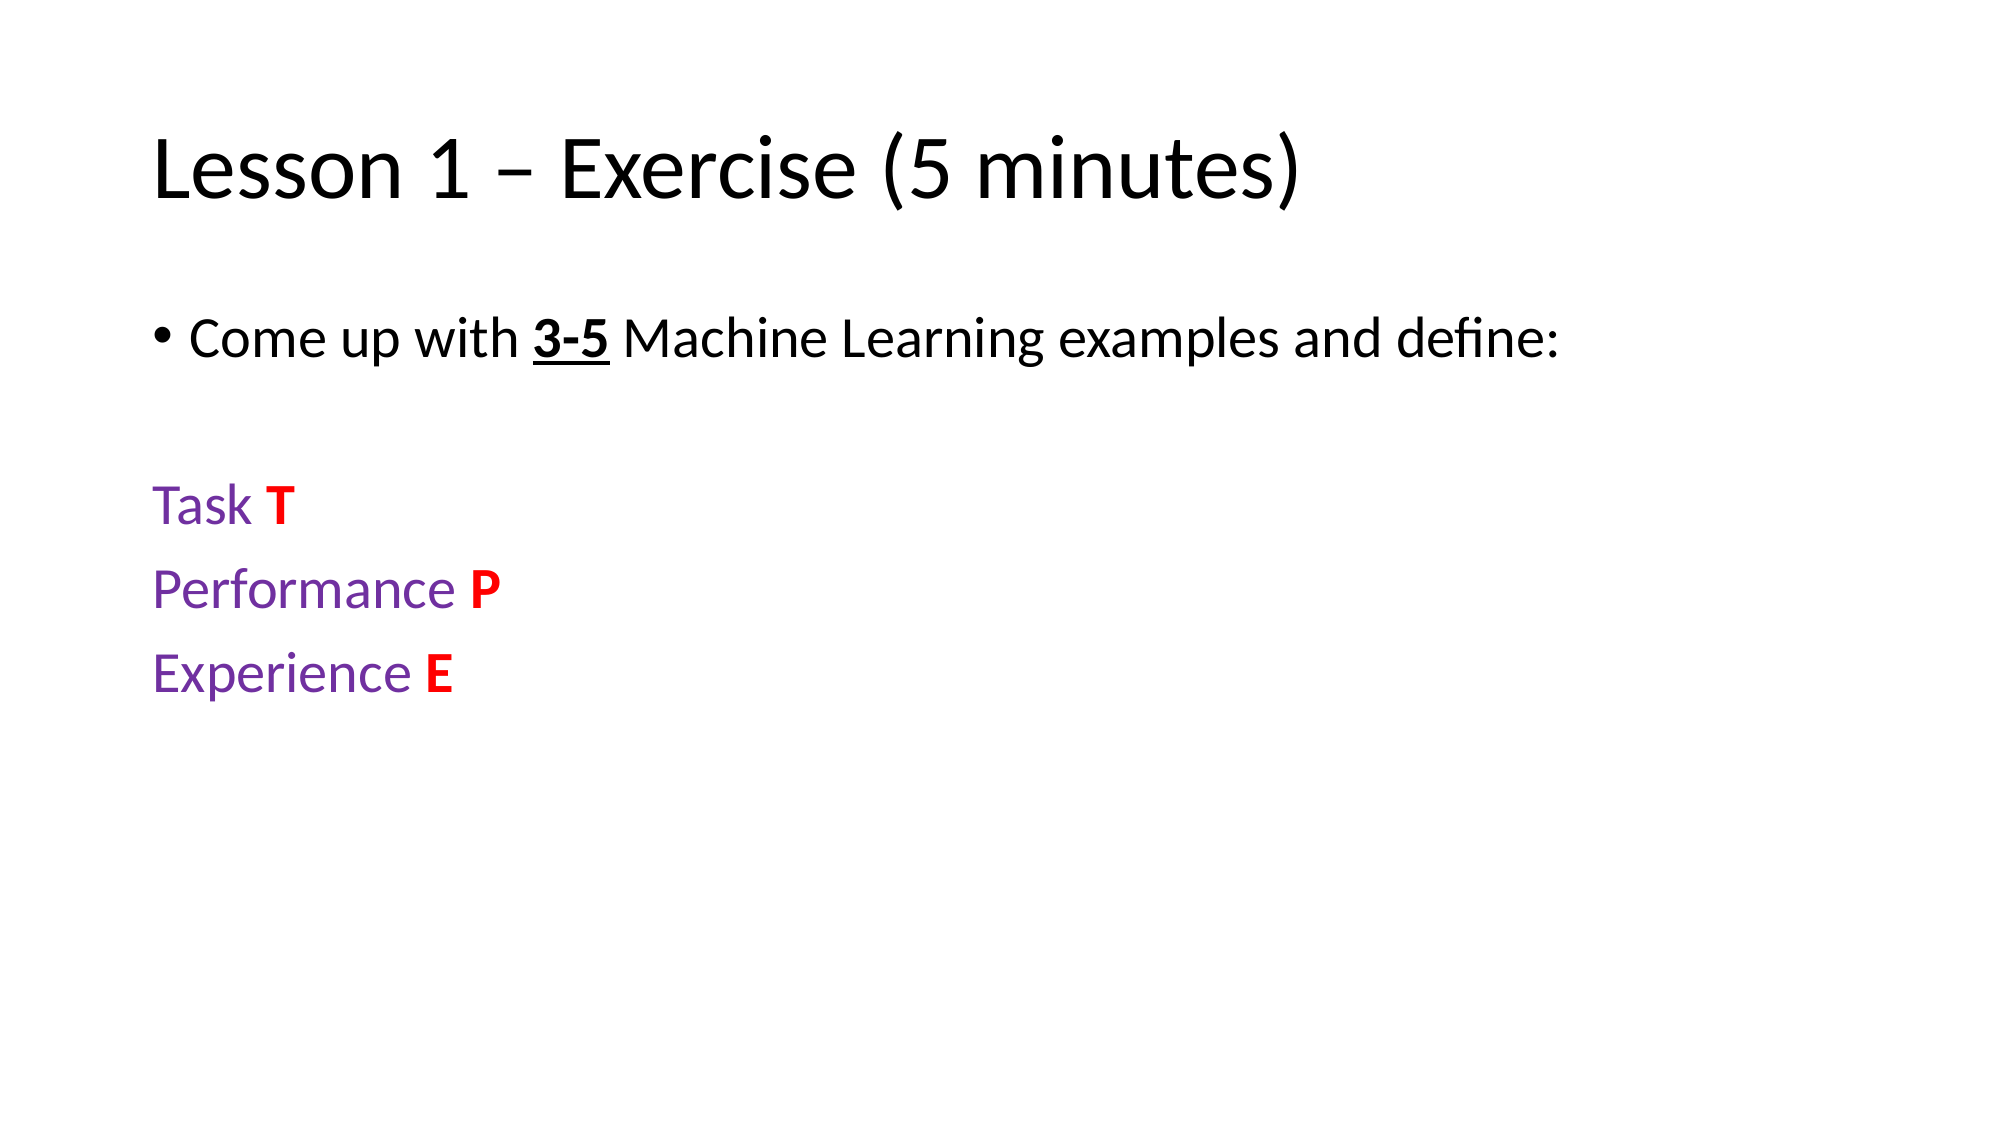

# Lesson 1 – Exercise (5 minutes)
Come up with 3-5 Machine Learning examples and define:

Task T
Performance P
Experience E